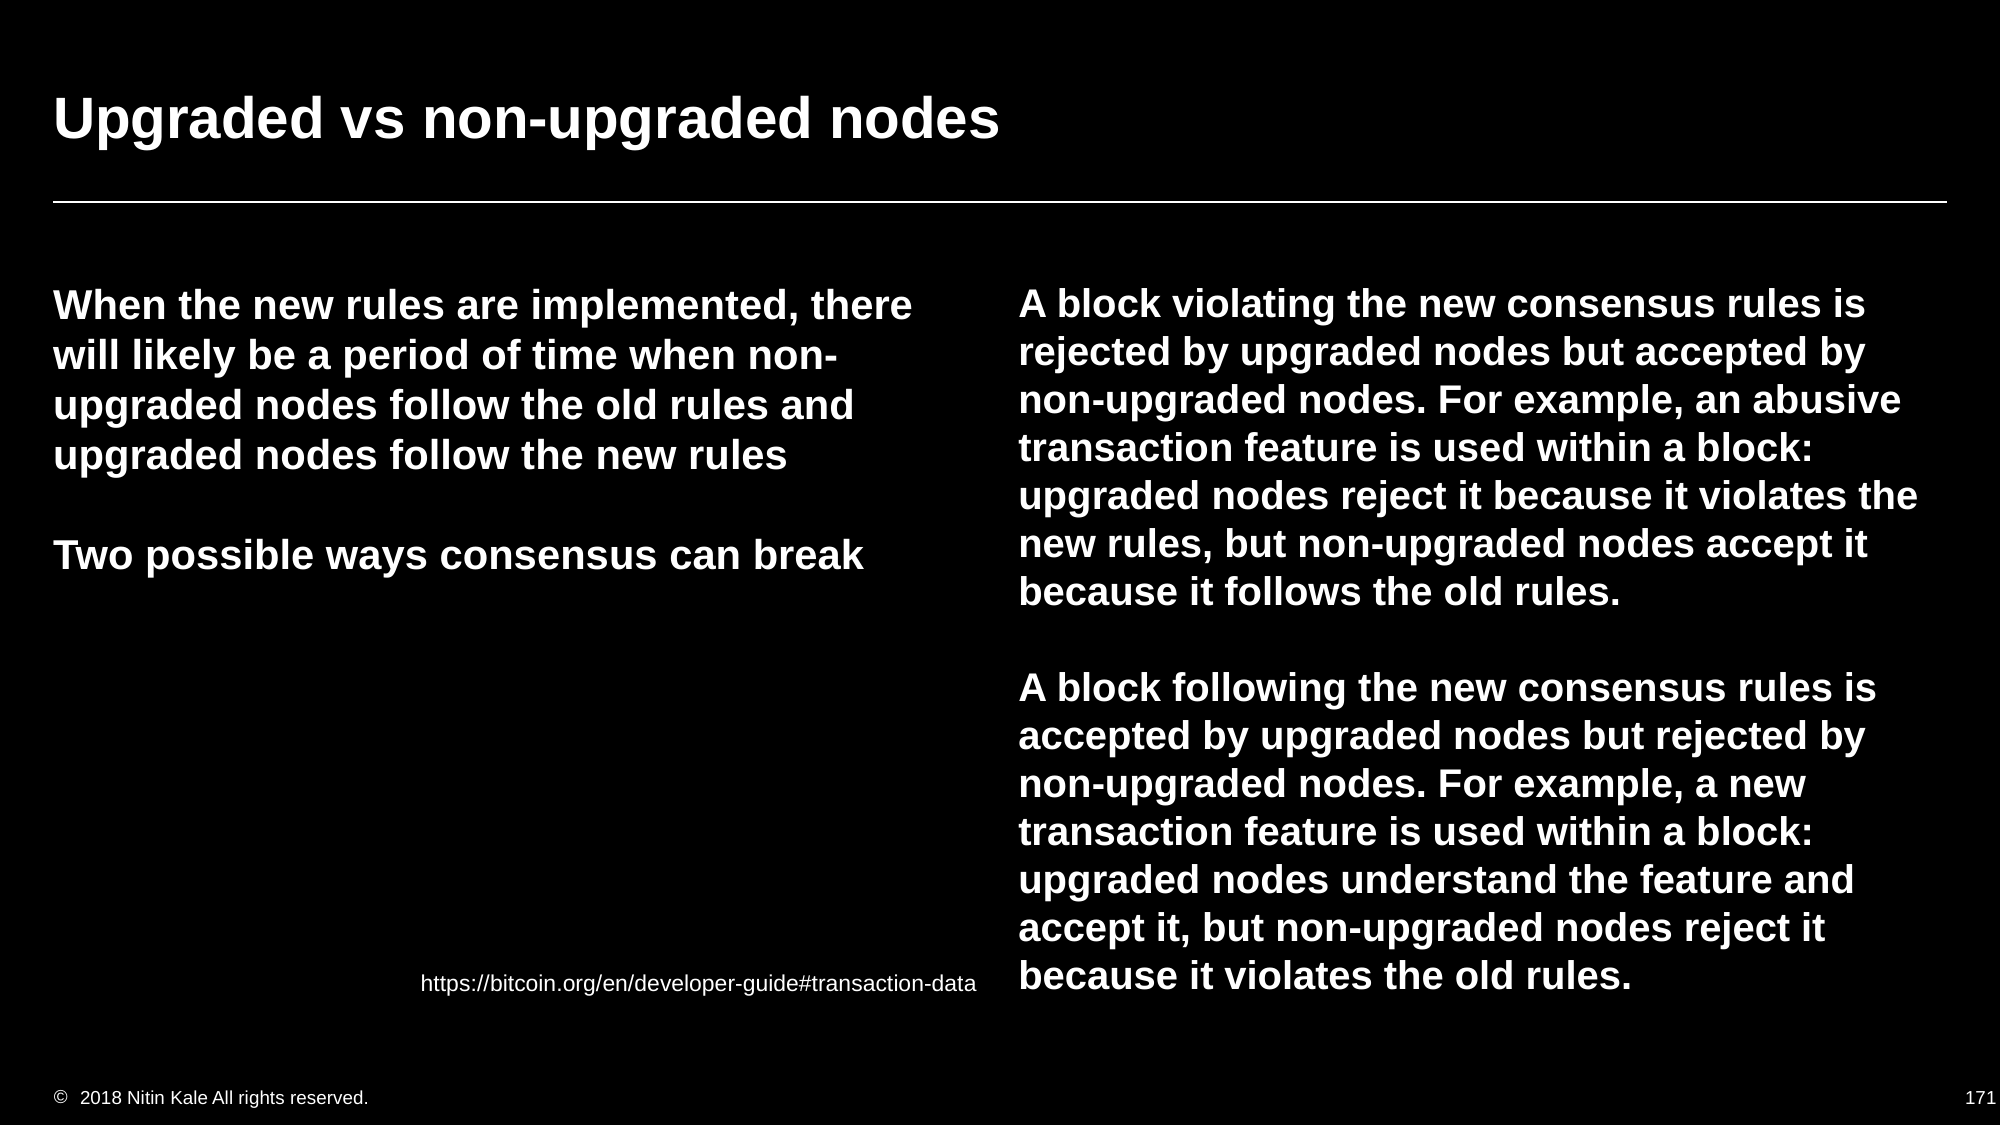

# Upgraded vs non-upgraded nodes
When the new rules are implemented, there will likely be a period of time when non-upgraded nodes follow the old rules and upgraded nodes follow the new rules
Two possible ways consensus can break
A block violating the new consensus rules is rejected by upgraded nodes but accepted by non-upgraded nodes. For example, an abusive transaction feature is used within a block: upgraded nodes reject it because it violates the new rules, but non-upgraded nodes accept it because it follows the old rules.
A block following the new consensus rules is accepted by upgraded nodes but rejected by non-upgraded nodes. For example, a new transaction feature is used within a block: upgraded nodes understand the feature and accept it, but non-upgraded nodes reject it because it violates the old rules.
https://bitcoin.org/en/developer-guide#transaction-data